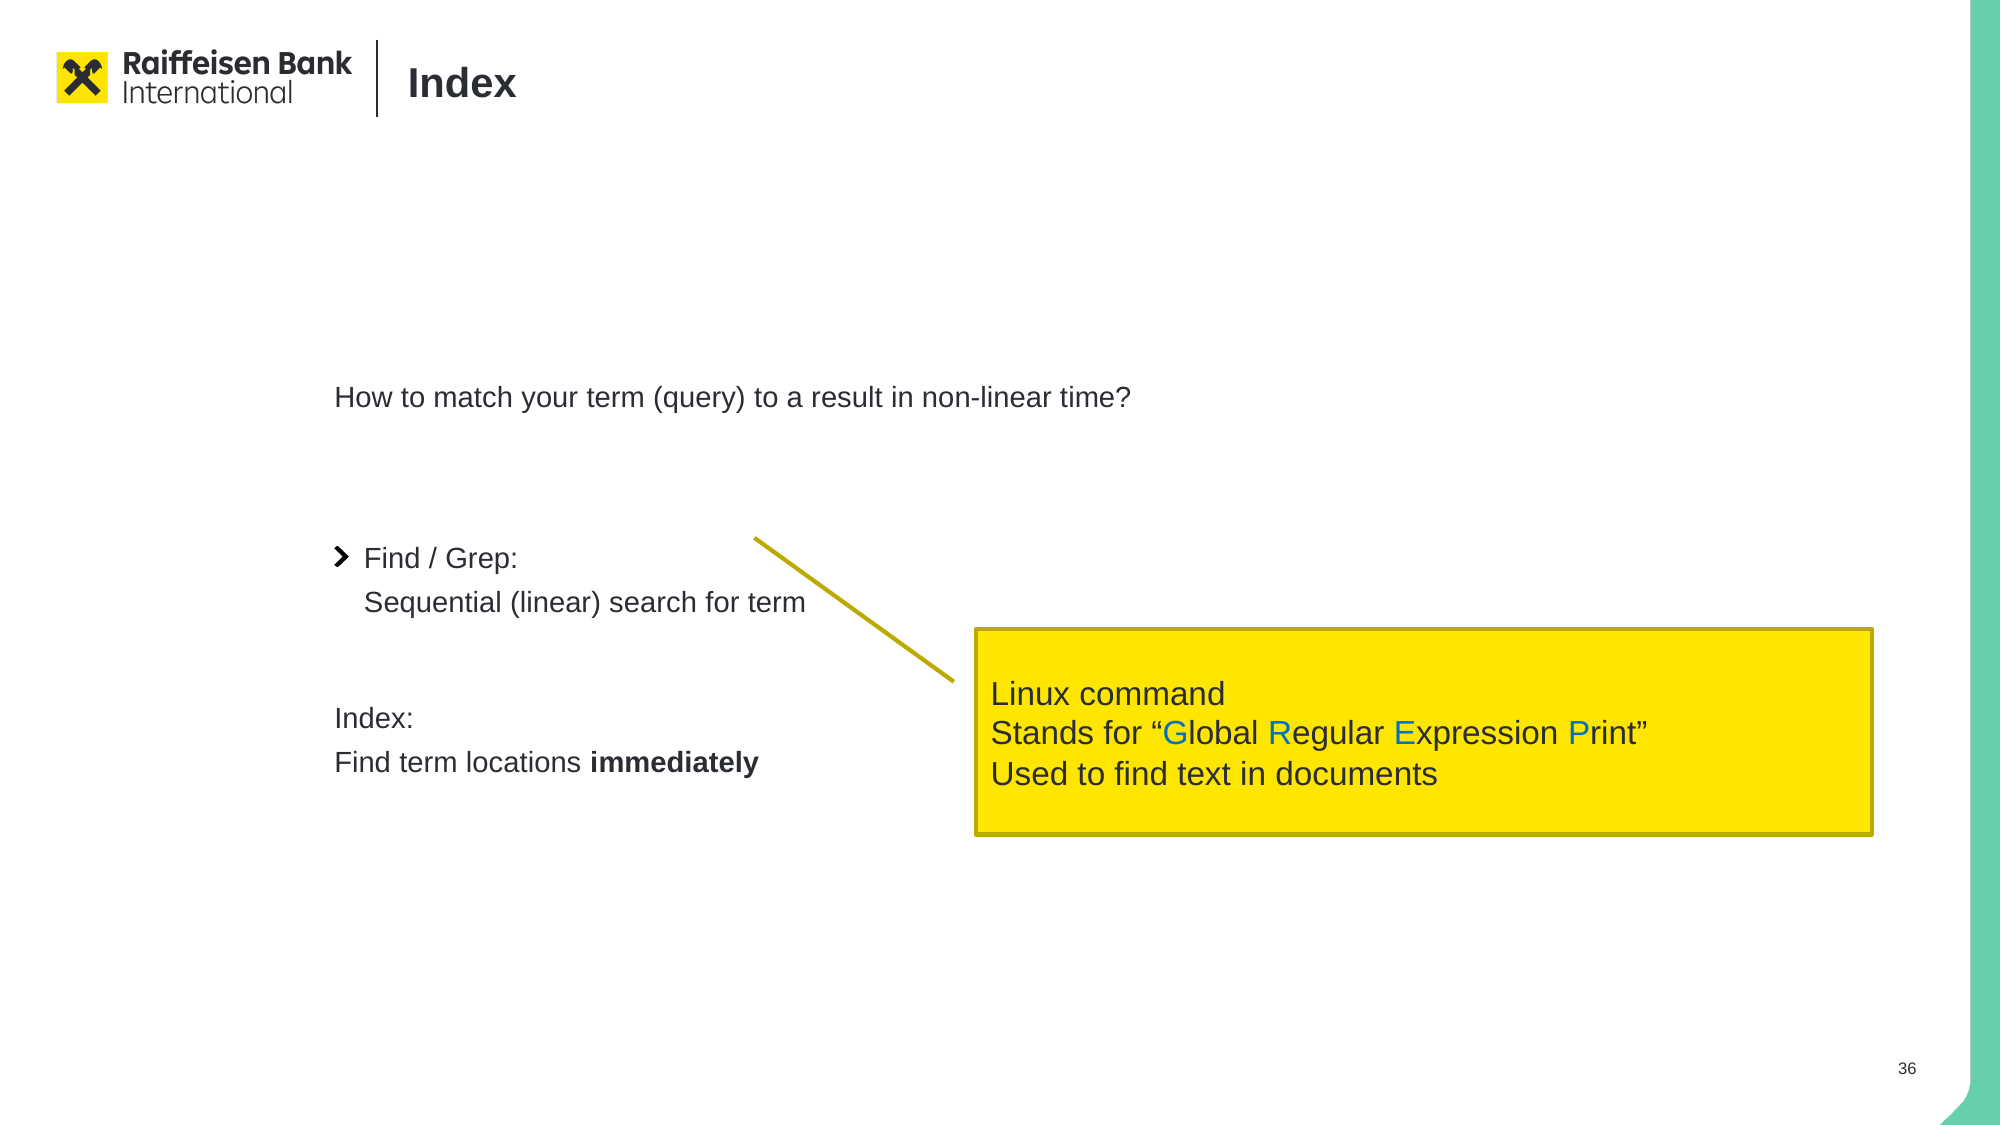

# Index
How to match your term (query) to a result in non-linear time?

Find / Grep:
Sequential (linear) search for term

Index:
Find term locations immediately
Linux command
Stands for “Global Regular Expression Print”
Used to find text in documents